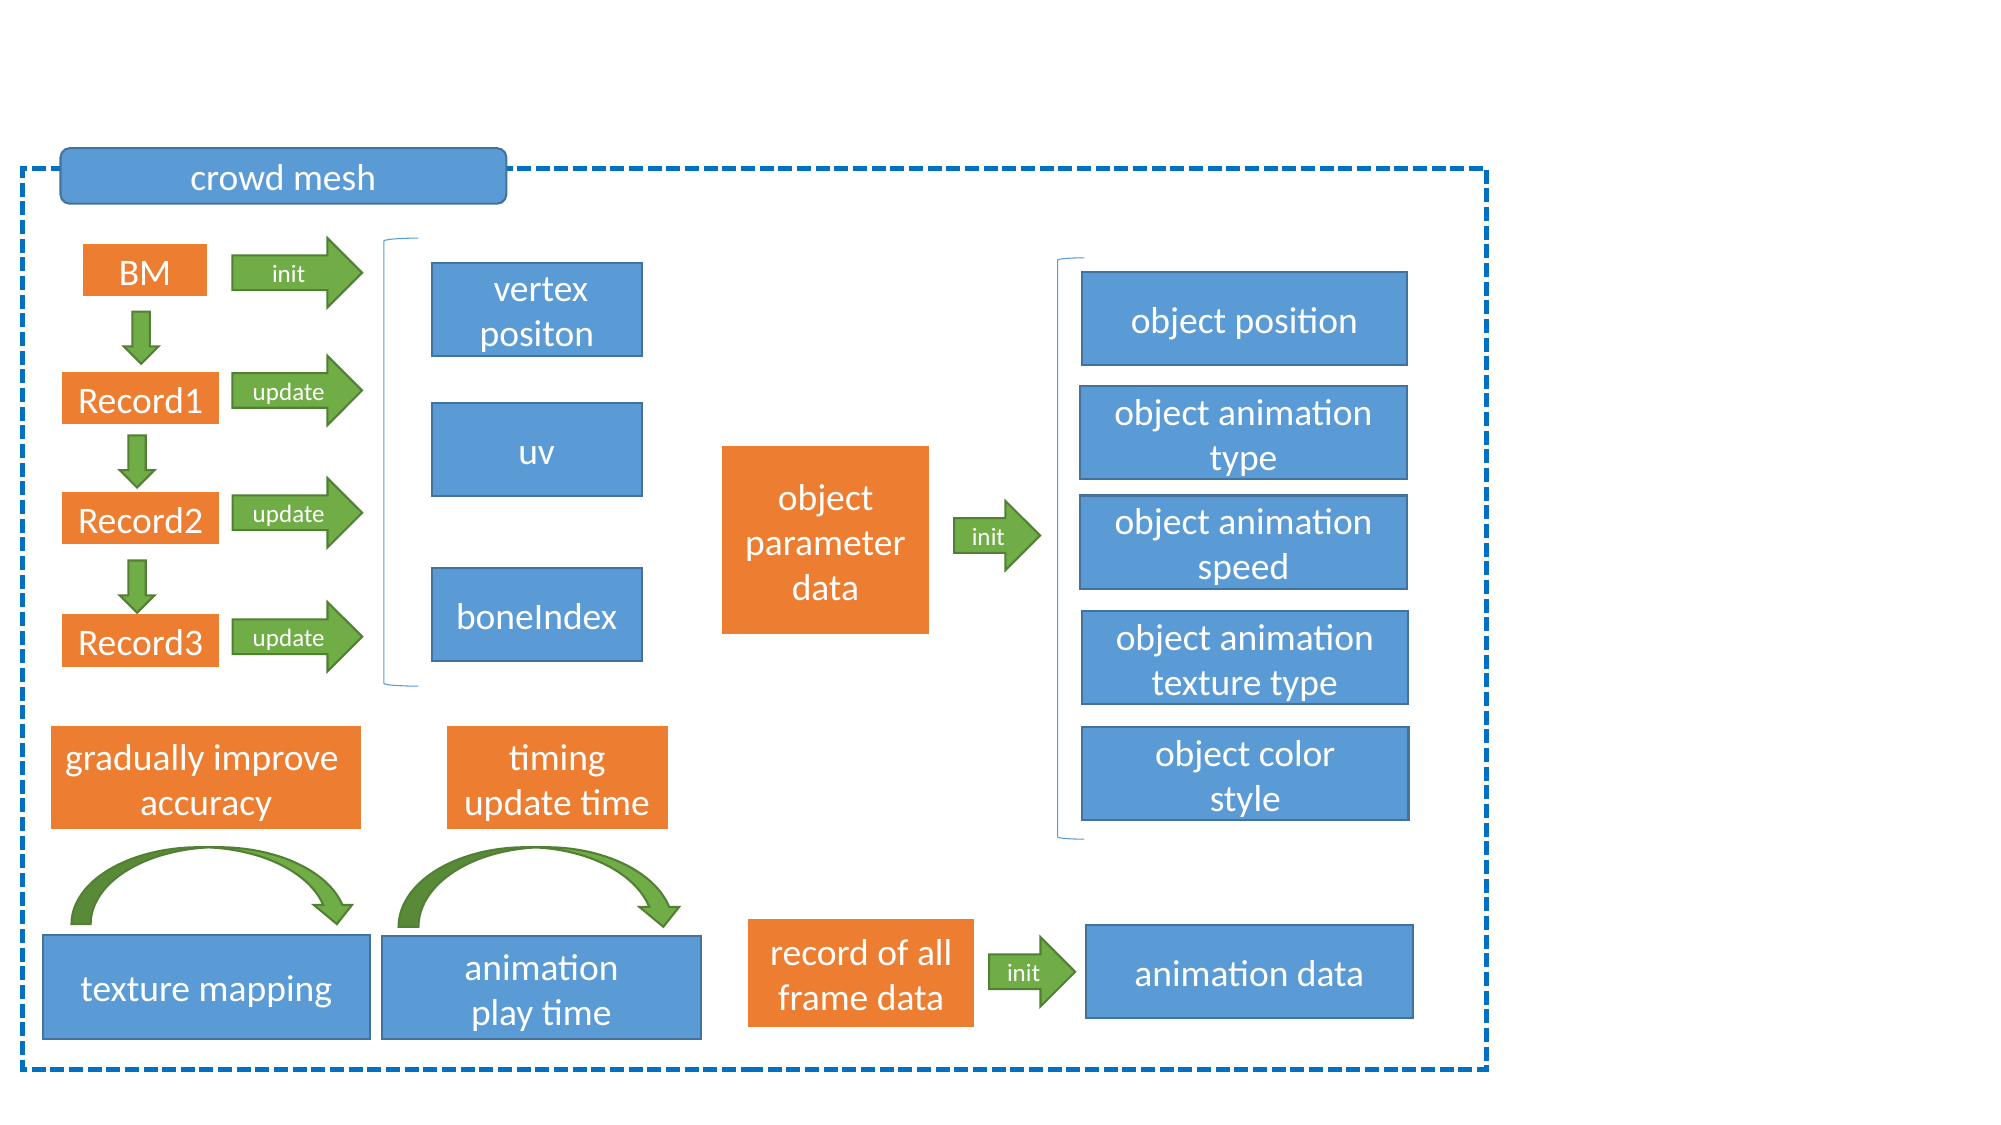

crowd mesh

init

BM

 vertex positon
object position

update
Record1
object animation
type
uv

object
parameter
data
update
Record2
object animation
speed
init

boneIndex
update
object animation
texture type
Record3
gradually improve  accuracy
timing
update time
object color
style

record of all frame data
animation data
texture mapping
animation
play time
init